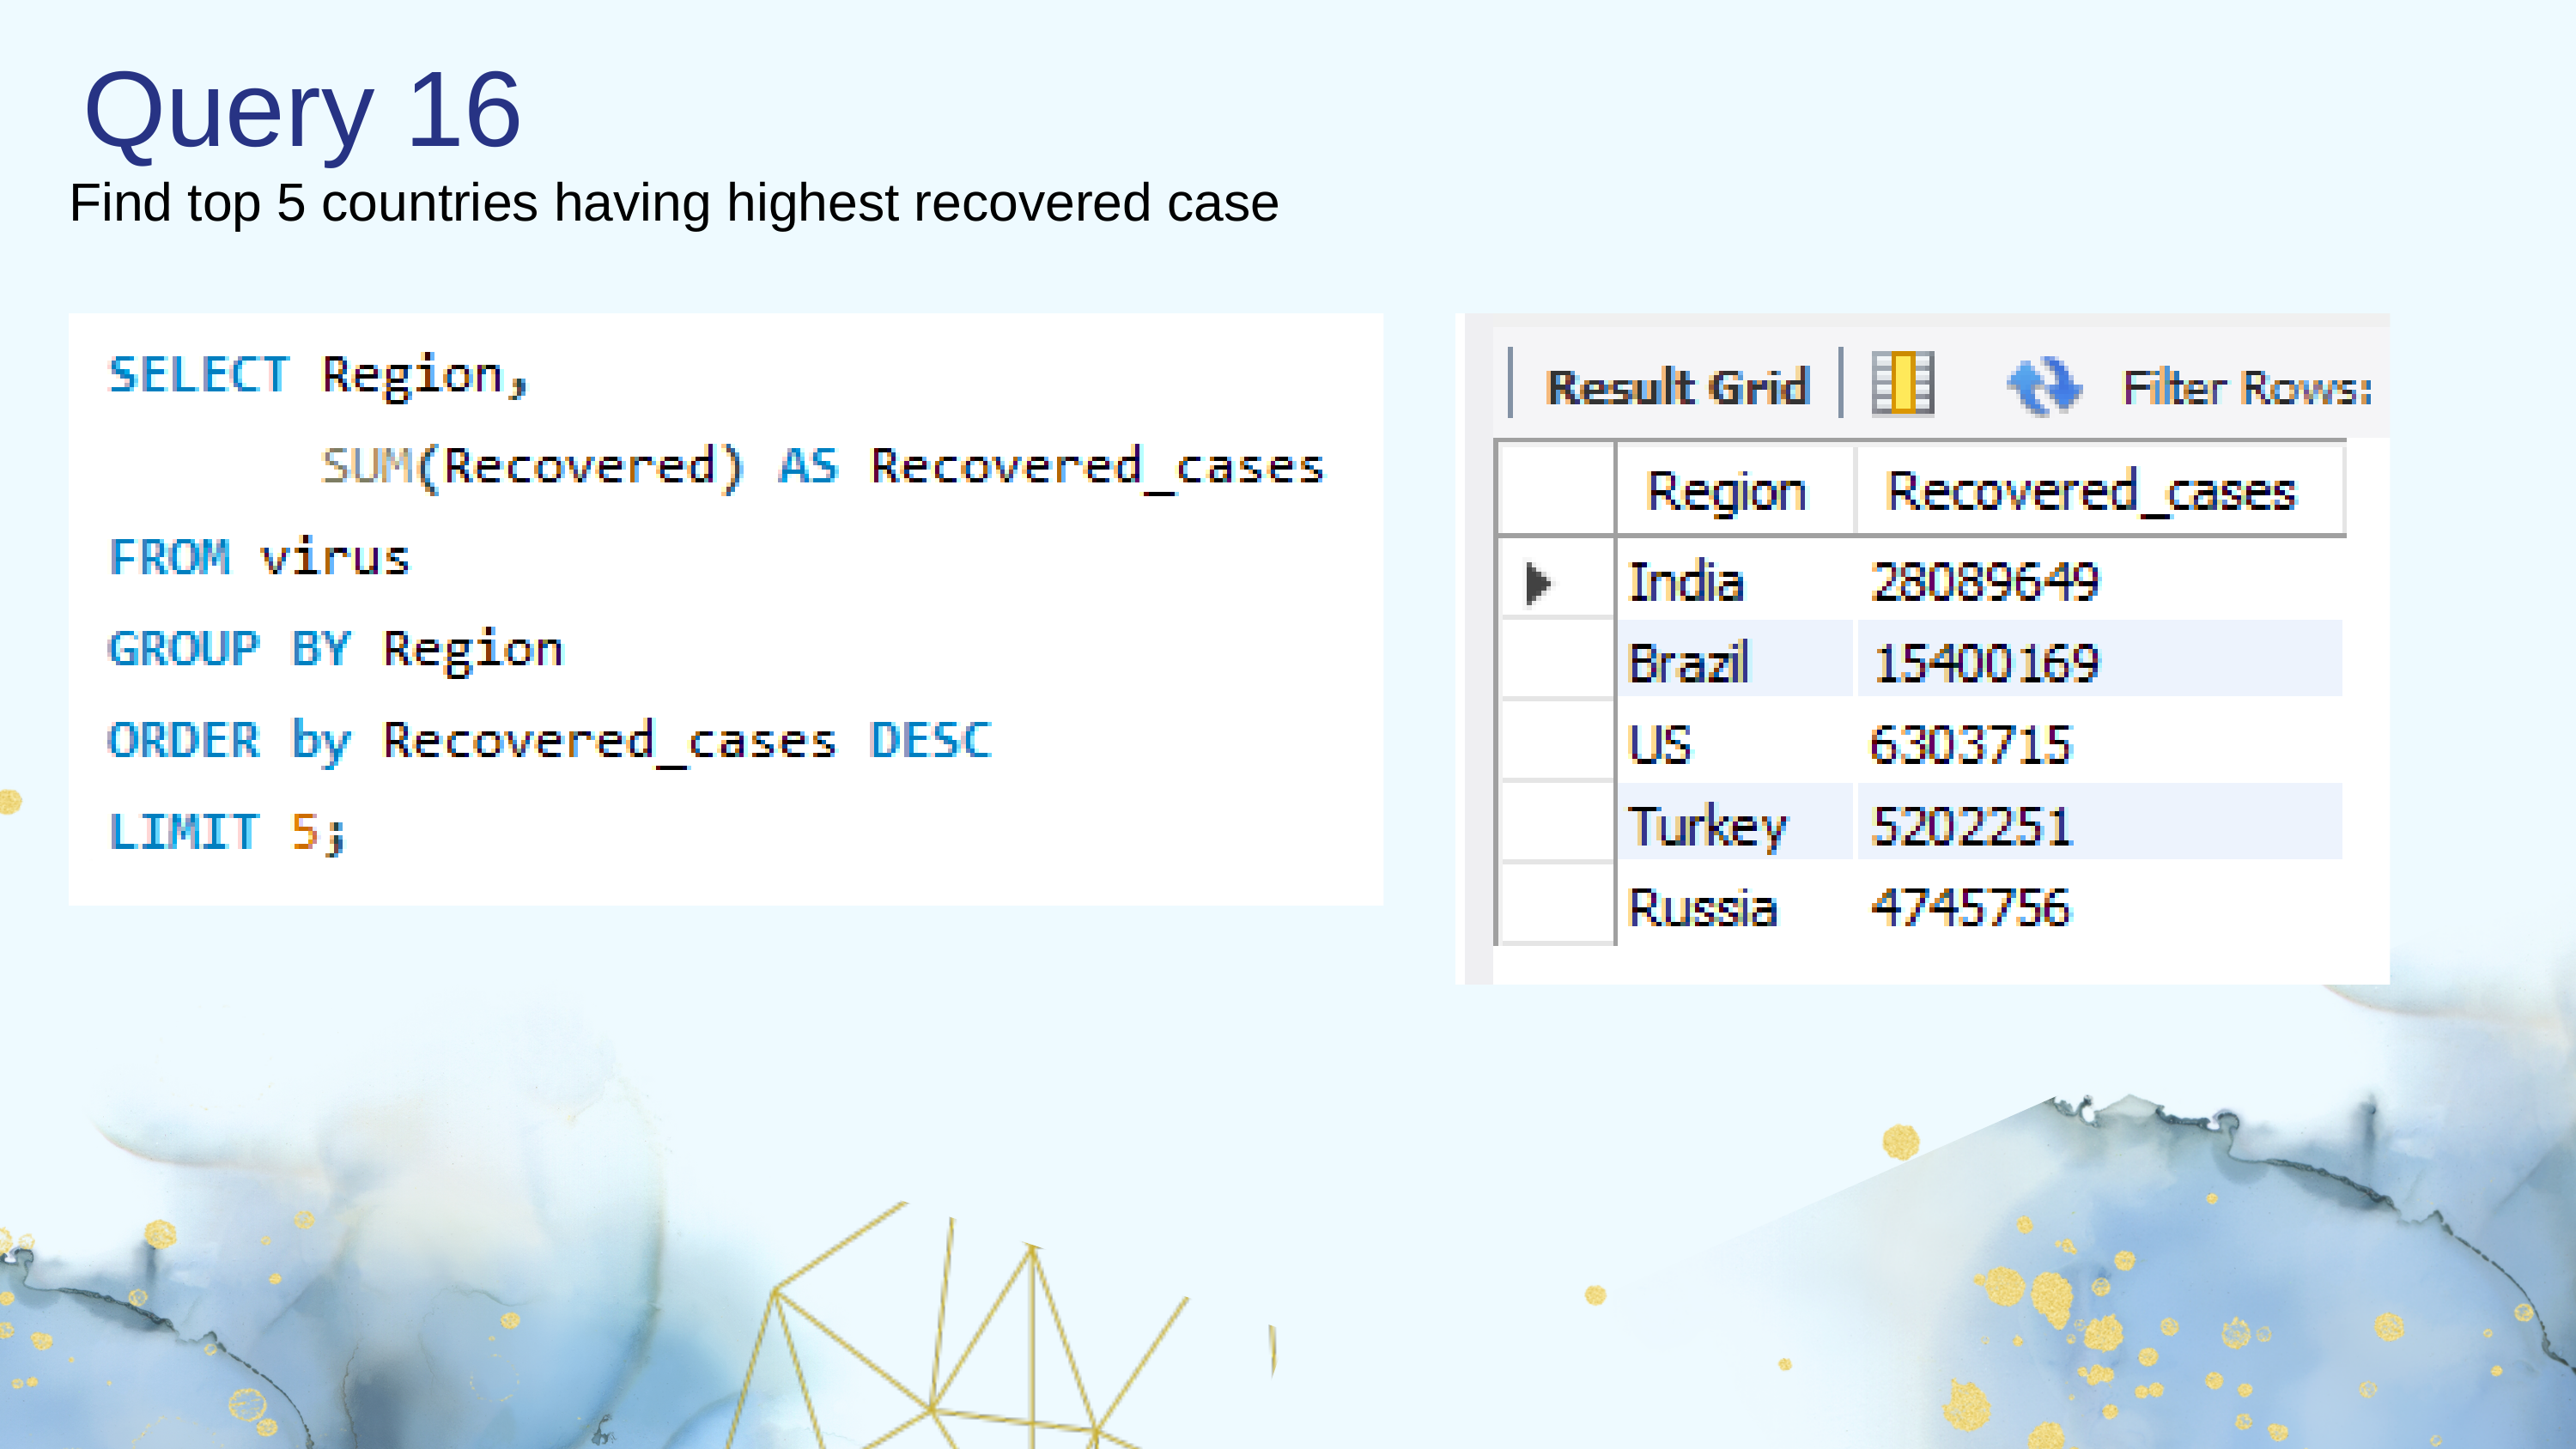

Query 16
Find top 5 countries having highest recovered case